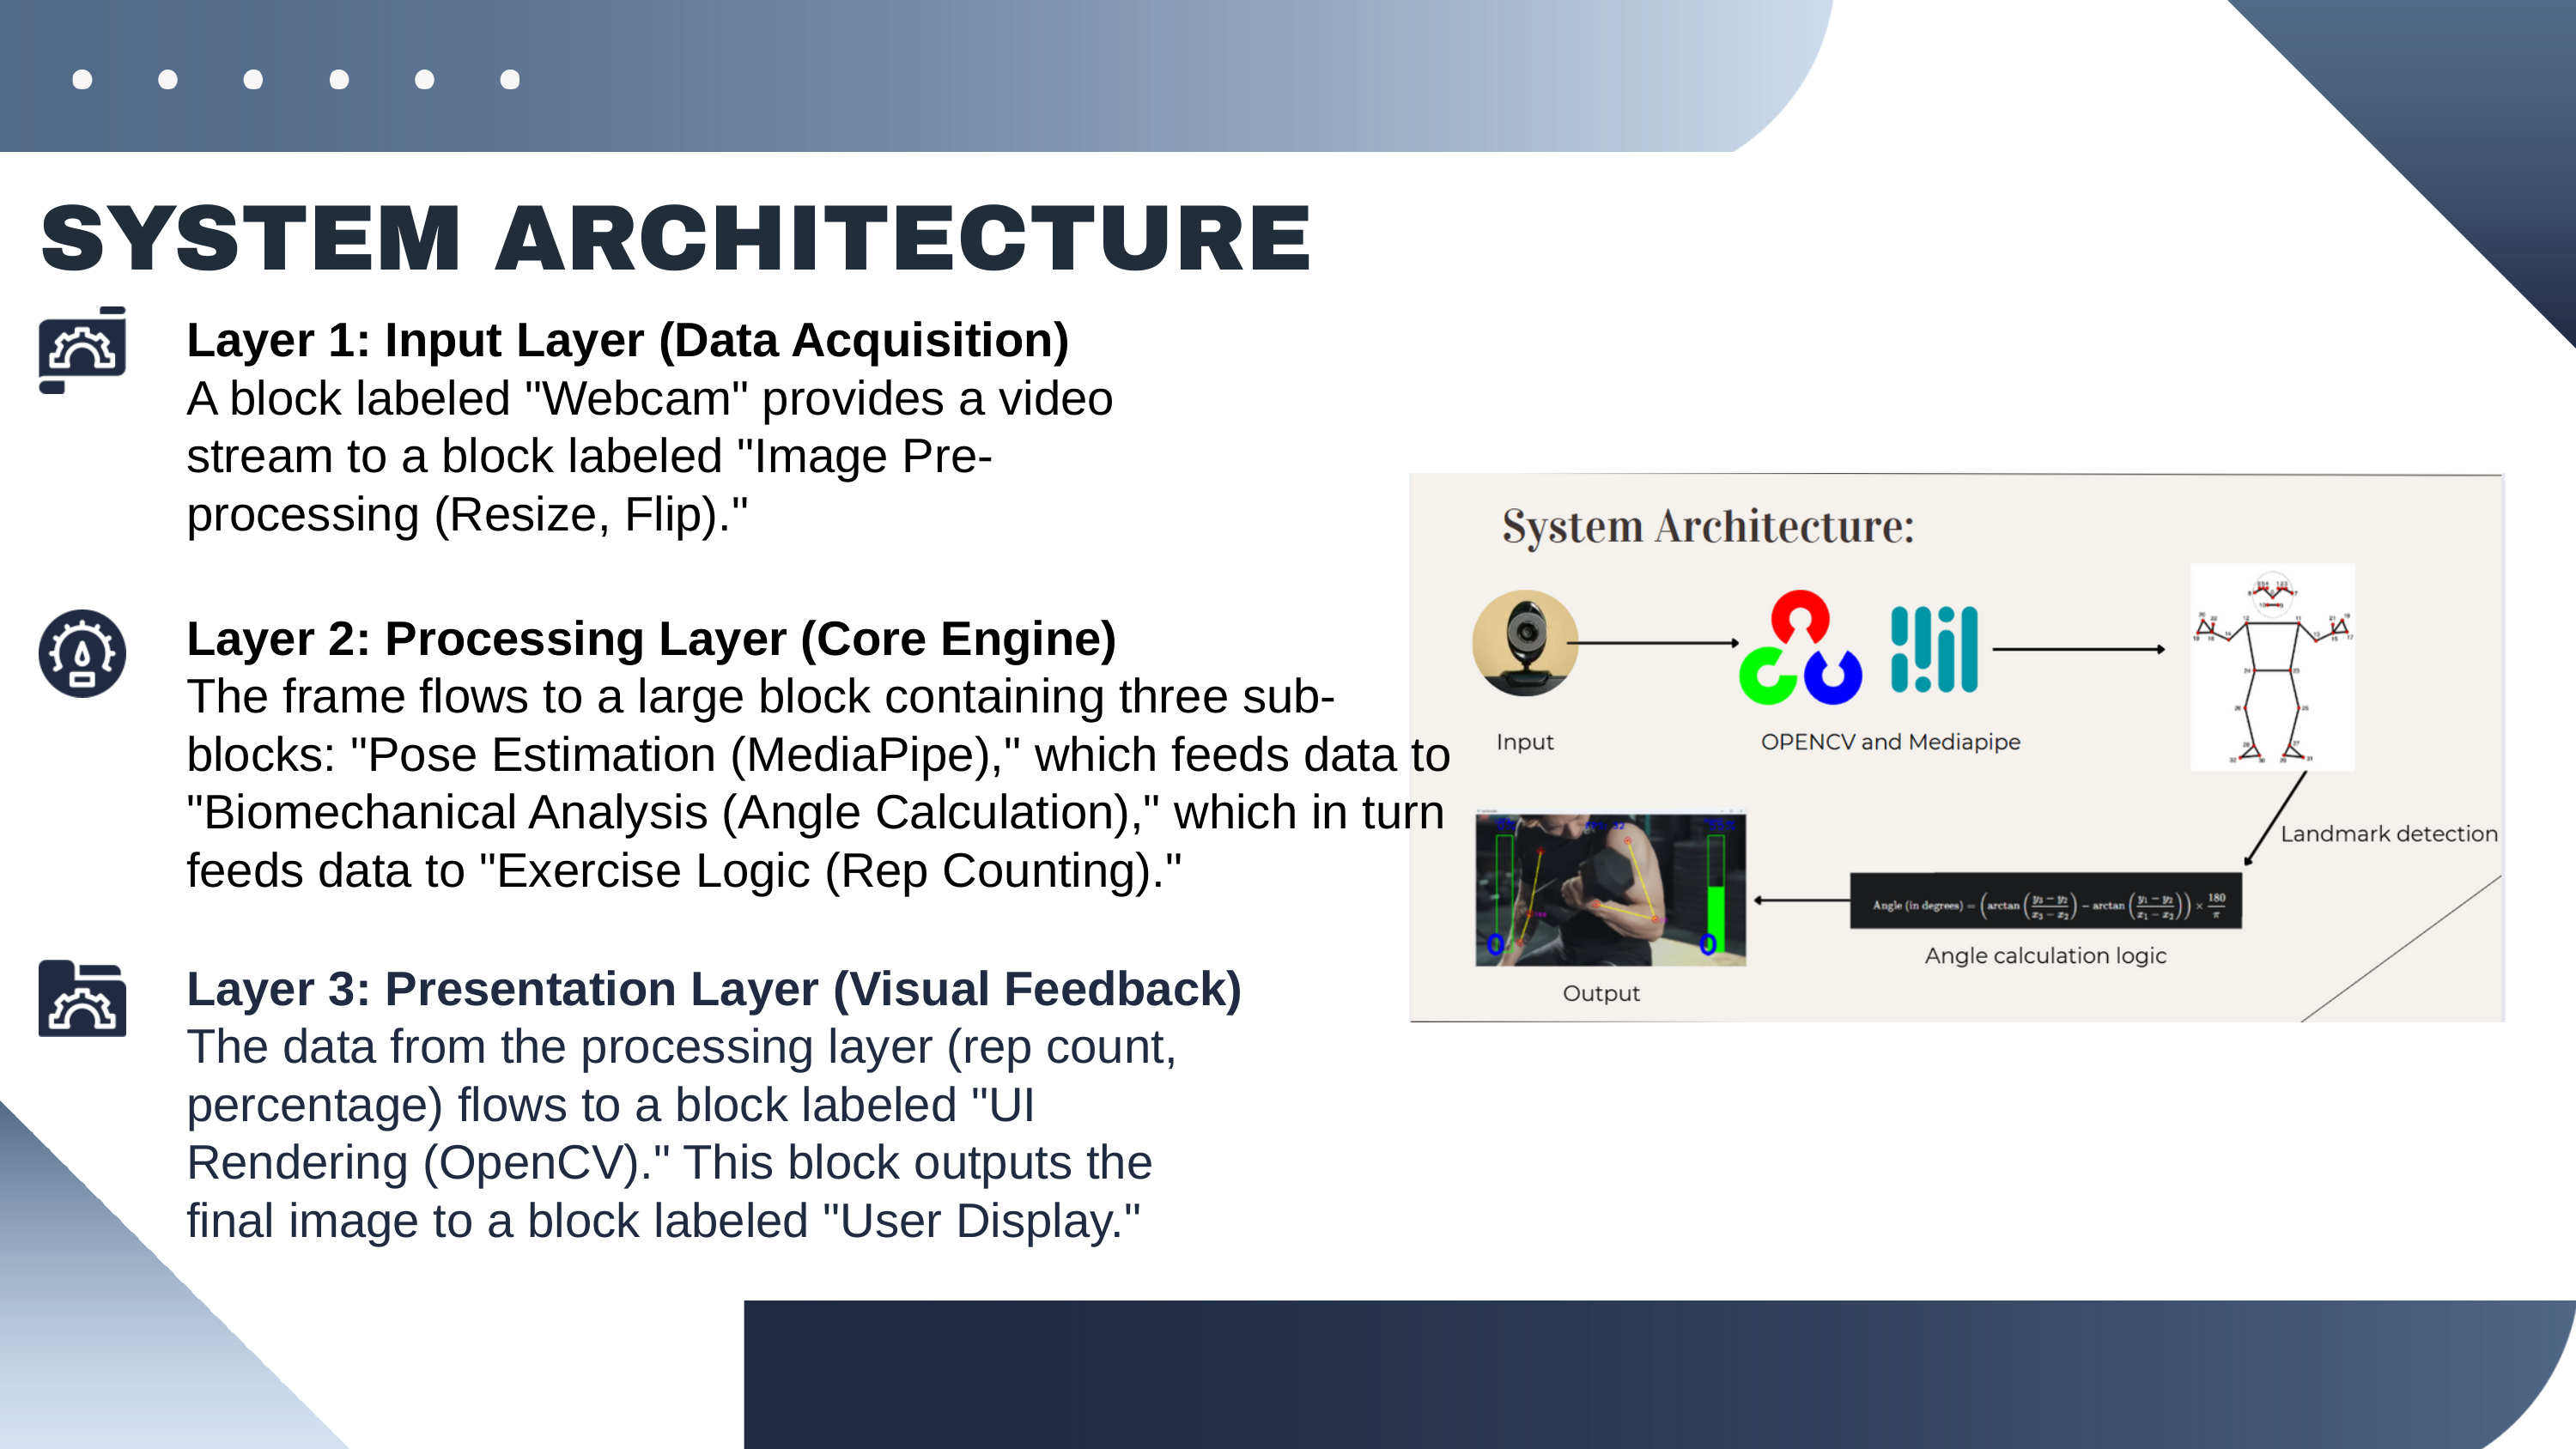

SYSTEM ARCHITECTURE

Layer 1: Input Layer (Data Acquisition)
A block labeled "Webcam" provides a video stream to a block labeled "Image Pre-processing (Resize, Flip)."

Layer 2: Processing Layer (Core Engine)
The frame flows to a large block containing three sub-blocks: "Pose Estimation (MediaPipe)," which feeds data to "Biomechanical Analysis (Angle Calculation)," which in turn feeds data to "Exercise Logic (Rep Counting)."

Layer 3: Presentation Layer (Visual Feedback)
The data from the processing layer (rep count, percentage) flows to a block labeled "UI Rendering (OpenCV)." This block outputs the final image to a block labeled "User Display."